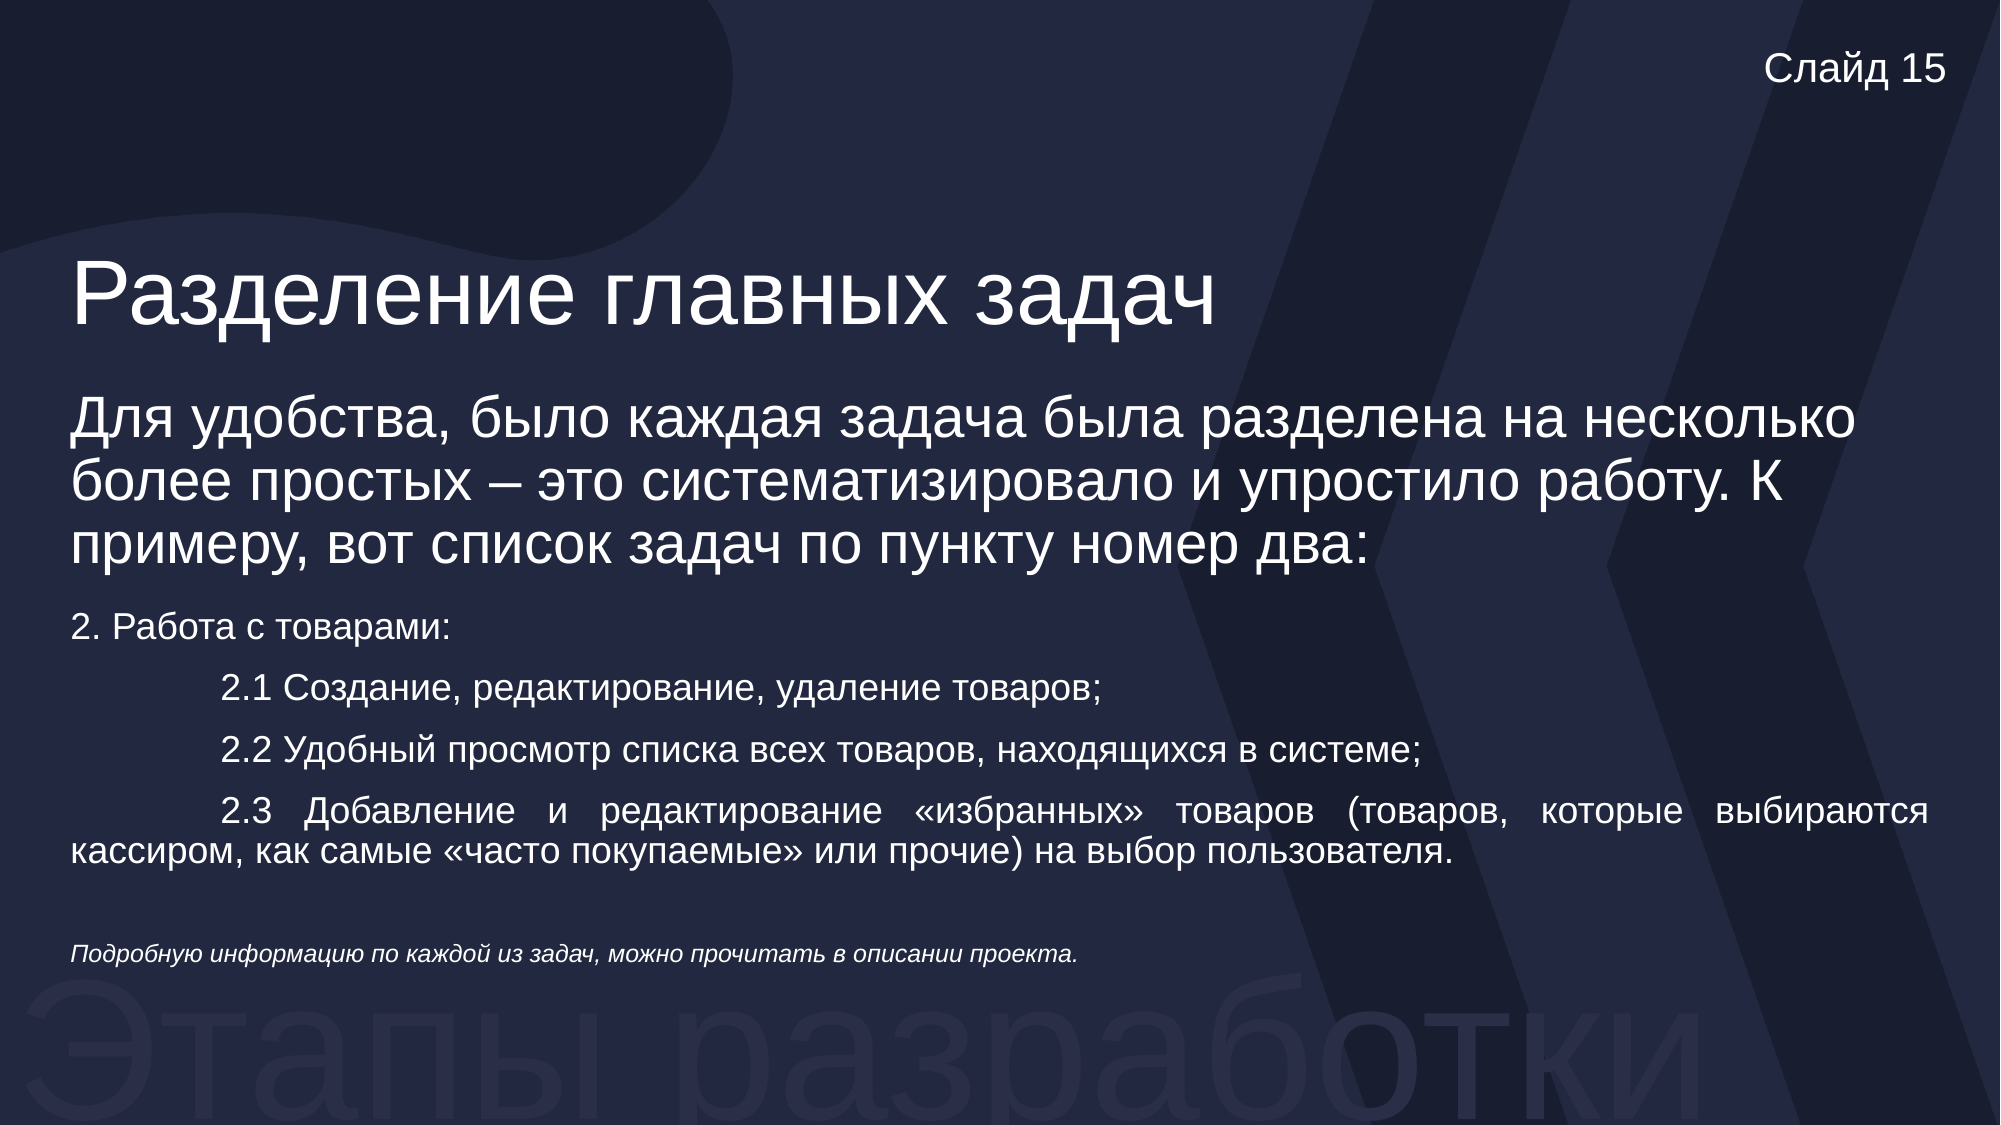

Слайд 15

# Разделение главных задач
Для удобства, было каждая задача была разделена на несколько более простых – это систематизировало и упростило работу. К примеру, вот список задач по пункту номер два:
2. Работа с товарами:
	2.1 Создание, редактирование, удаление товаров;
	2.2 Удобный просмотр списка всех товаров, находящихся в системе;
	2.3 Добавление и редактирование «избранных» товаров (товаров, которые выбираются кассиром, как самые «часто покупаемые» или прочие) на выбор пользователя.

Подробную информацию по каждой из задач, можно прочитать в описании проекта.
Этапы разработки